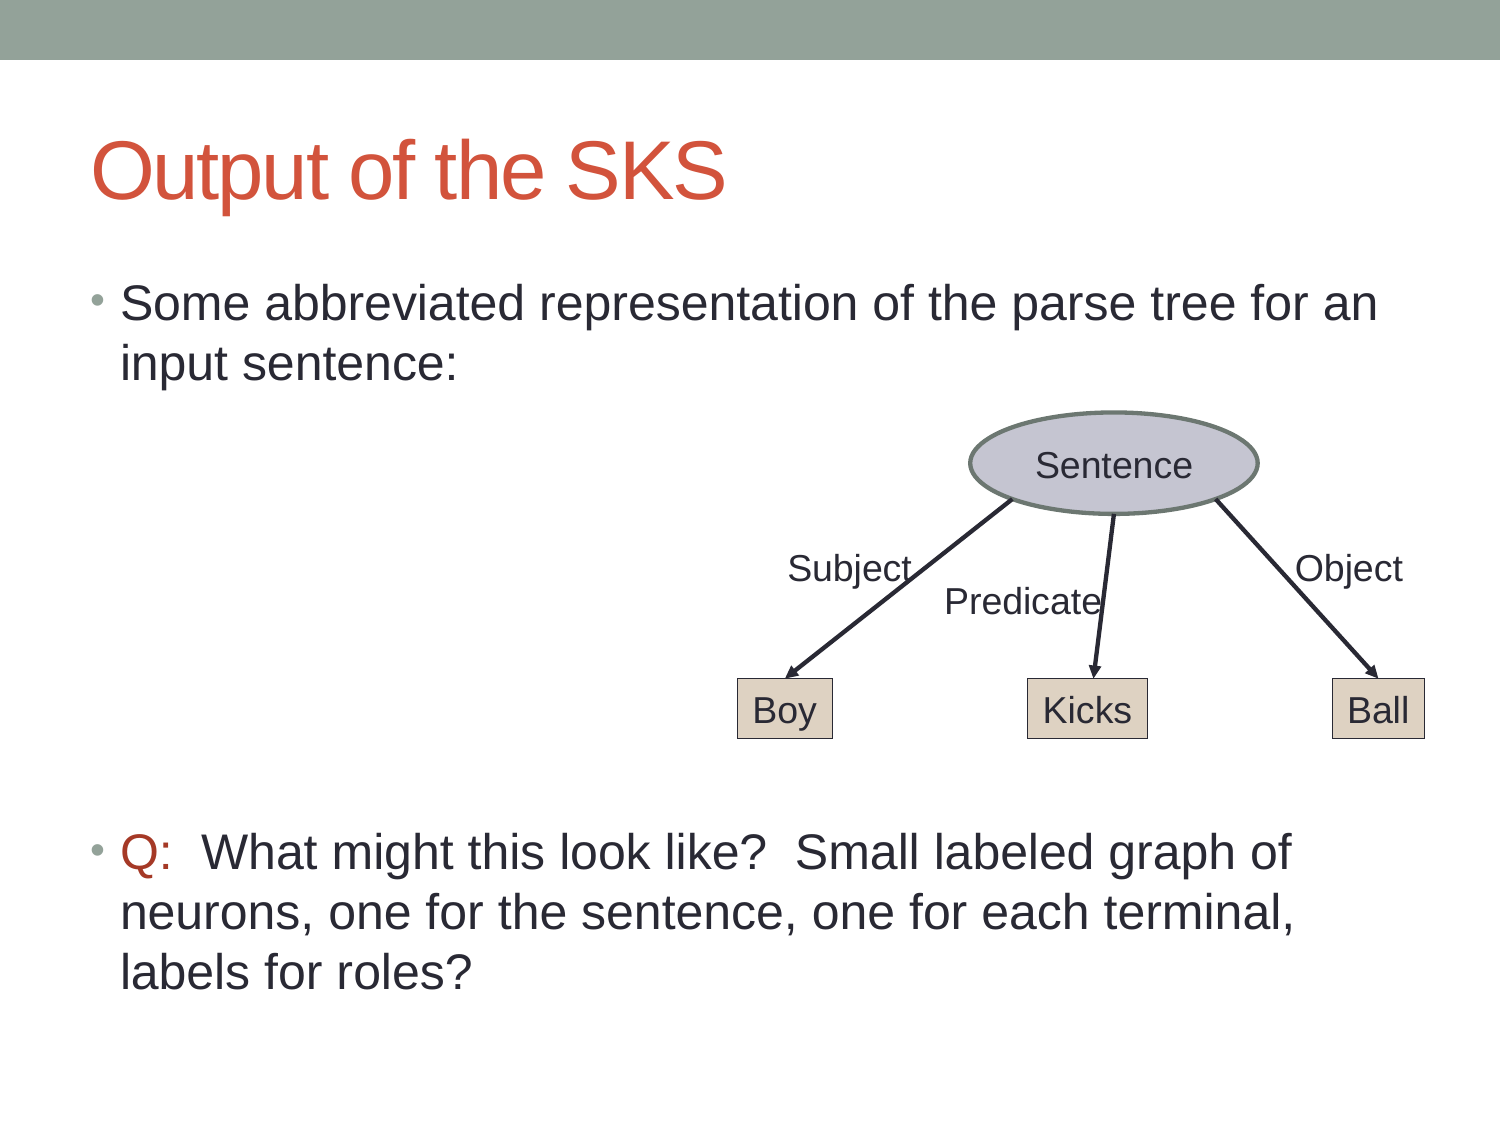

# Output of the SKS
Some abbreviated representation of the parse tree for an input sentence:

Q:  What might this look like?  Small labeled graph of neurons, one for the sentence, one for each terminal, labels for roles?
Sentence
Boy
Kicks
Ball
Subject
Object
Predicate